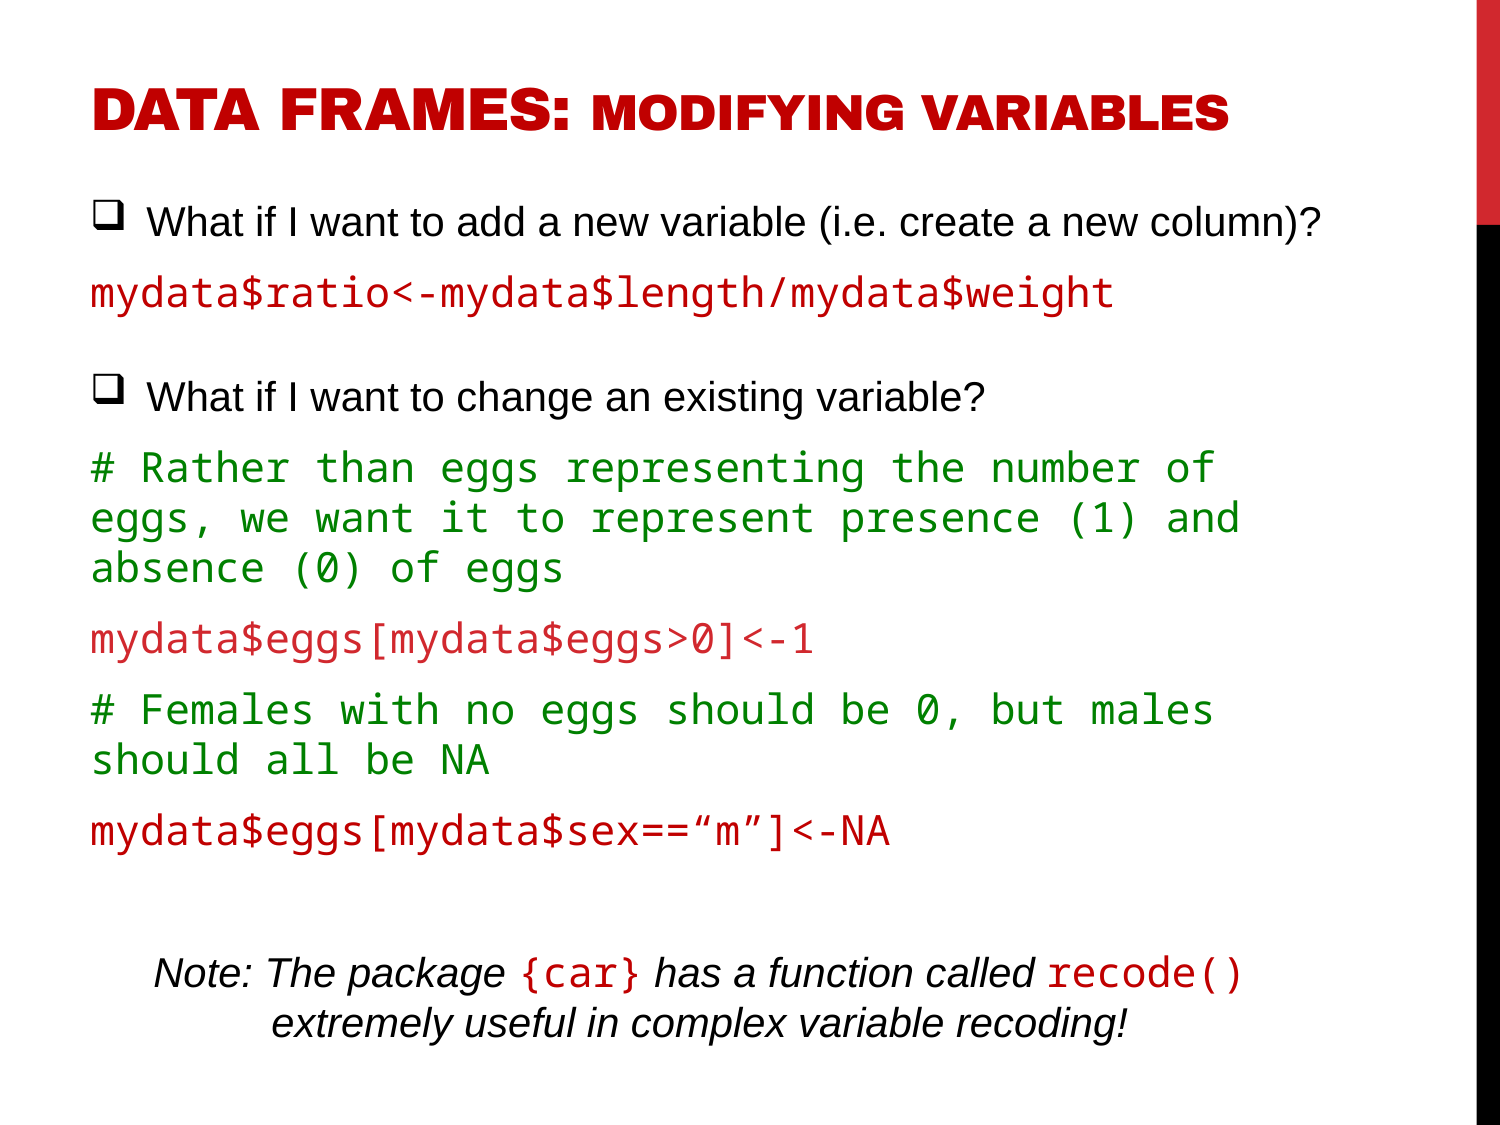

# Data frames: modifying variables
What if I want to add a new variable (i.e. create a new column)?
mydata$ratio<-mydata$length/mydata$weight

What if I want to change an existing variable?
# Rather than eggs representing the number of eggs, we want it to represent presence (1) and absence (0) of eggs
mydata$eggs[mydata$eggs>0]<-1
# Females with no eggs should be 0, but males should all be NA
mydata$eggs[mydata$sex==“m”]<-NA

Note: The package {car} has a function called recode() extremely useful in complex variable recoding!